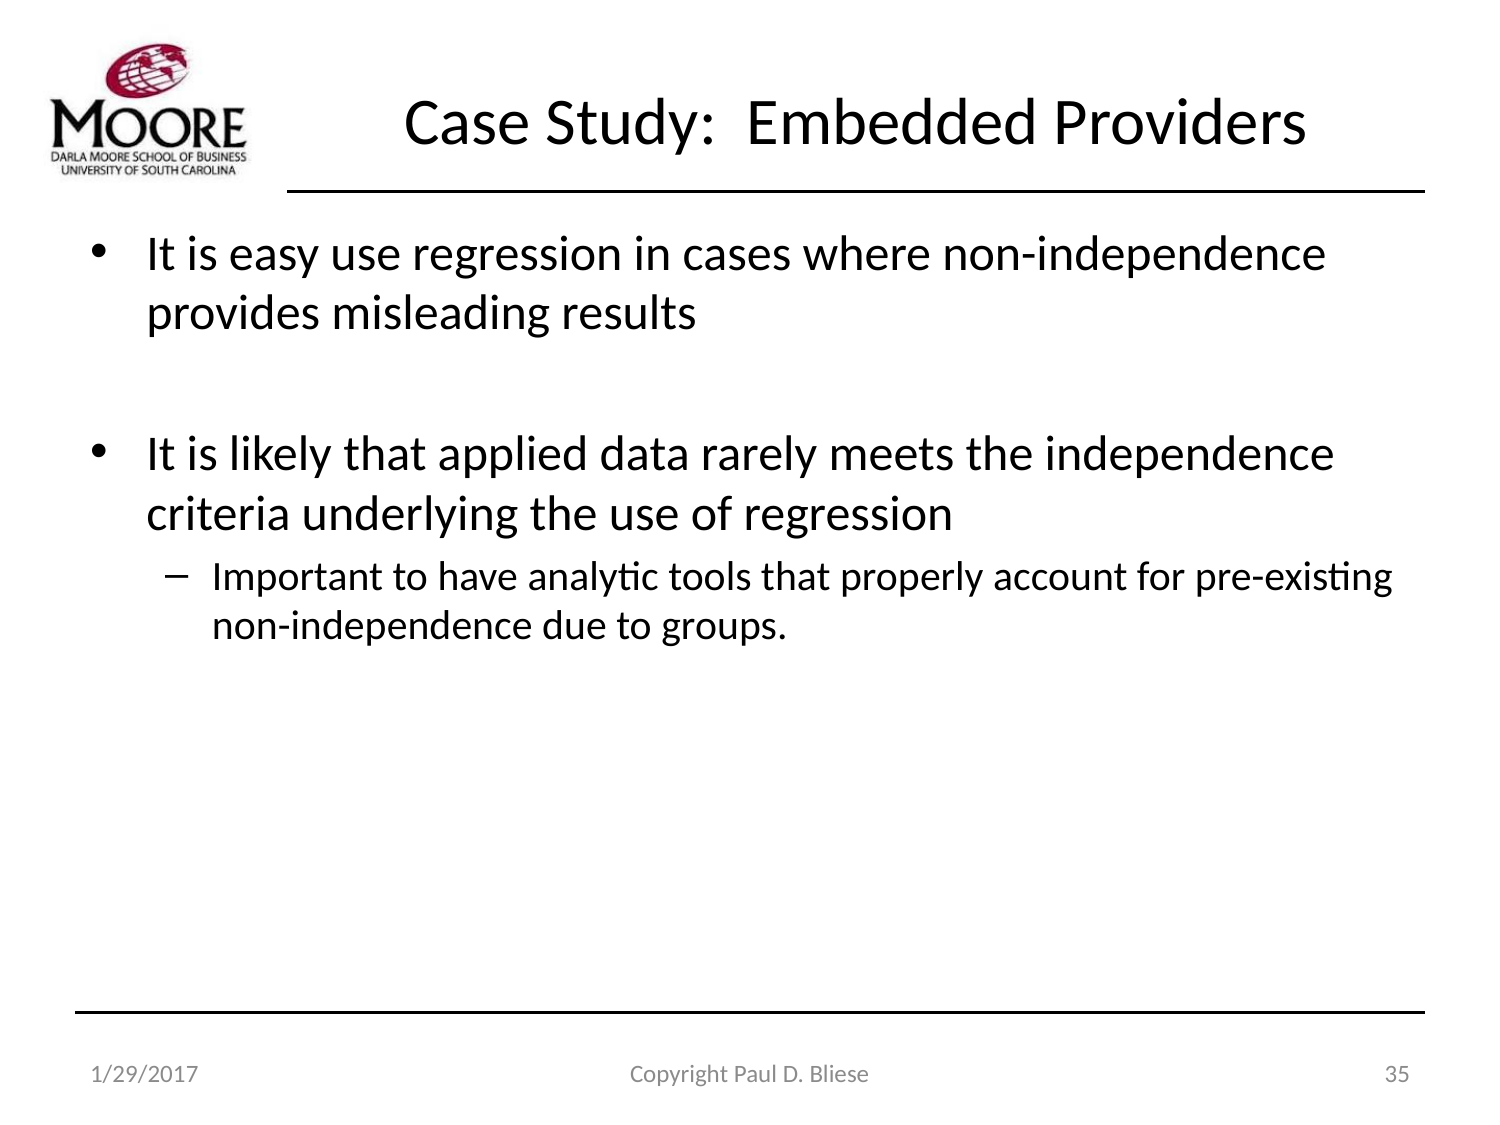

# Case Study:  Embedded Providers
It is easy use regression in cases where non-independence provides misleading results

It is likely that applied data rarely meets the independence criteria underlying the use of regression
Important to have analytic tools that properly account for pre-existing non-independence due to groups.

1/29/2017
Copyright Paul D. Bliese
35